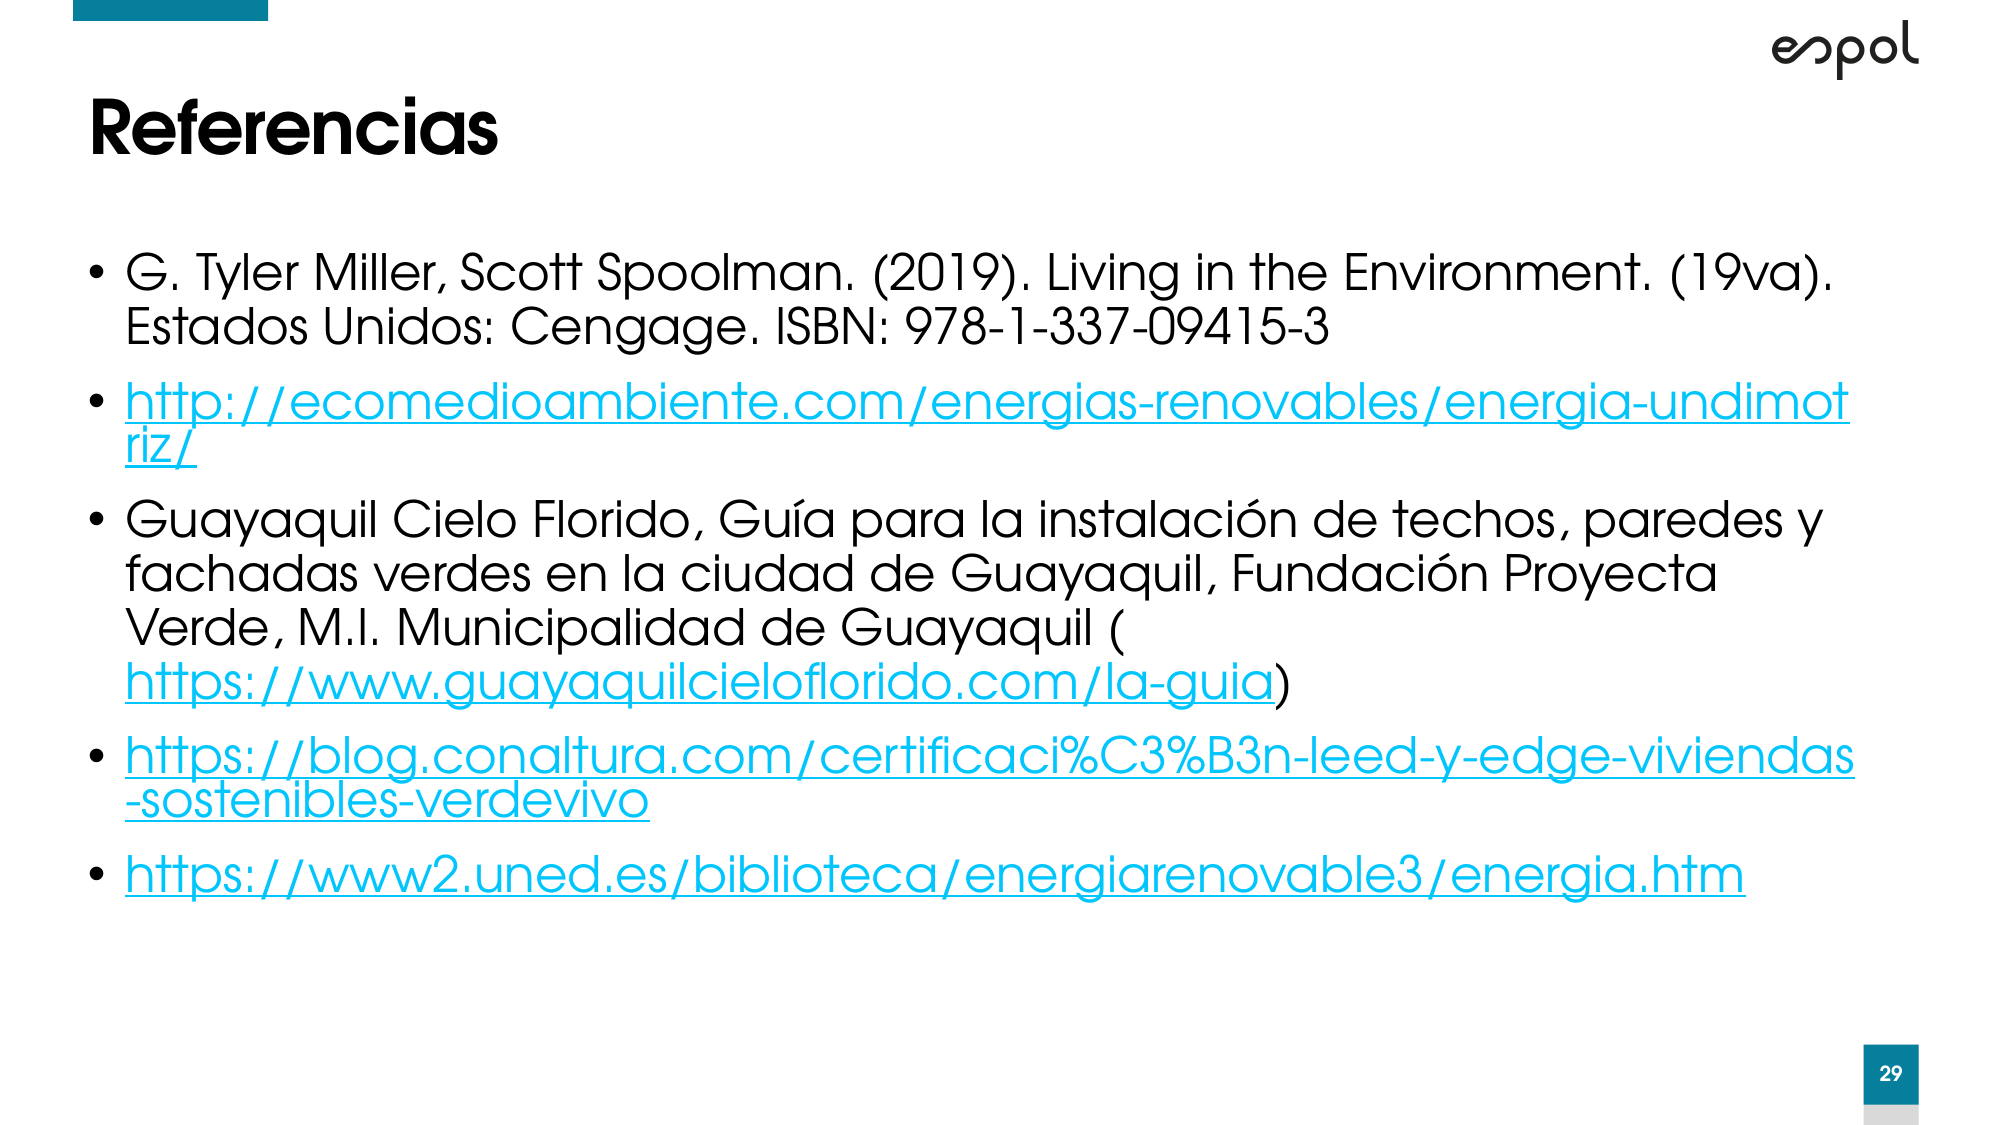

# Referencias
G. Tyler Miller, Scott Spoolman. (2019). Living in the Environment. (19va). Estados Unidos: Cengage. ISBN: 978-1-337-09415-3
http://ecomedioambiente.com/energias-renovables/energia-undimotriz/
Guayaquil Cielo Florido, Guía para la instalación de techos, paredes y fachadas verdes en la ciudad de Guayaquil, Fundación Proyecta Verde, M.I. Municipalidad de Guayaquil (https://www.guayaquilcieloflorido.com/la-guia)
https://blog.conaltura.com/certificaci%C3%B3n-leed-y-edge-viviendas-sostenibles-verdevivo
https://www2.uned.es/biblioteca/energiarenovable3/energia.htm